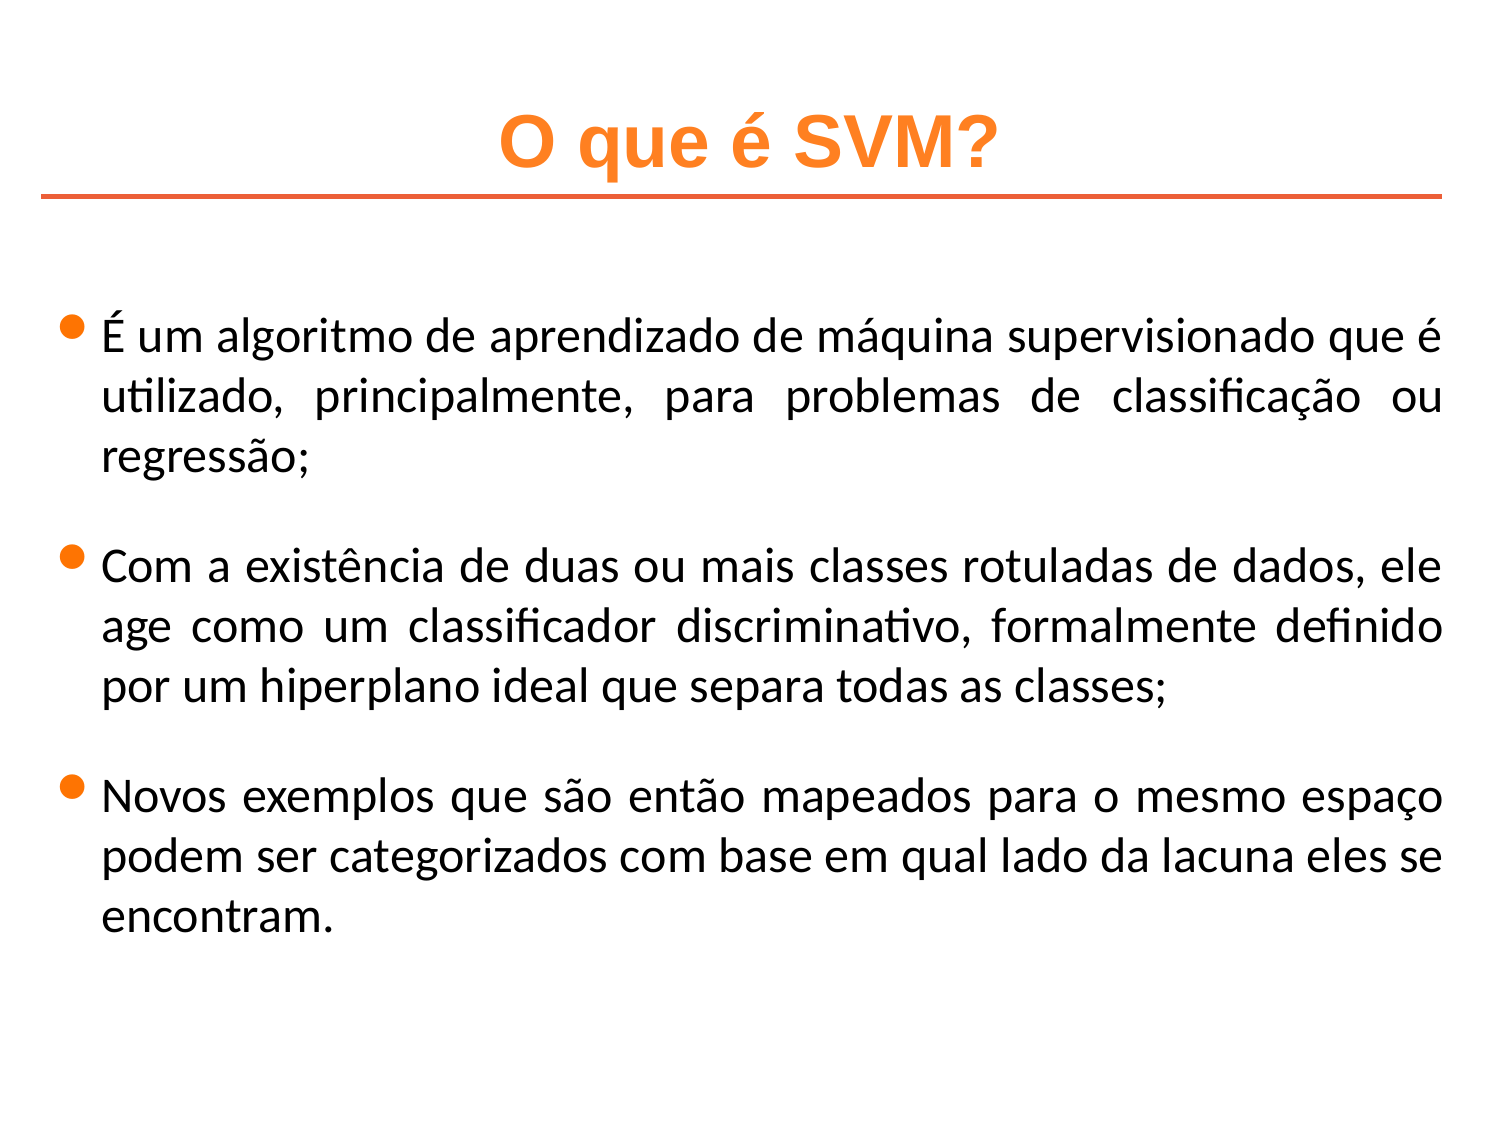

# O que é SVM?
É um algoritmo de aprendizado de máquina supervisionado que é utilizado, principalmente, para problemas de classificação ou regressão;
Com a existência de duas ou mais classes rotuladas de dados, ele age como um classificador discriminativo, formalmente definido por um hiperplano ideal que separa todas as classes;
Novos exemplos que são então mapeados para o mesmo espaço podem ser categorizados com base em qual lado da lacuna eles se encontram.